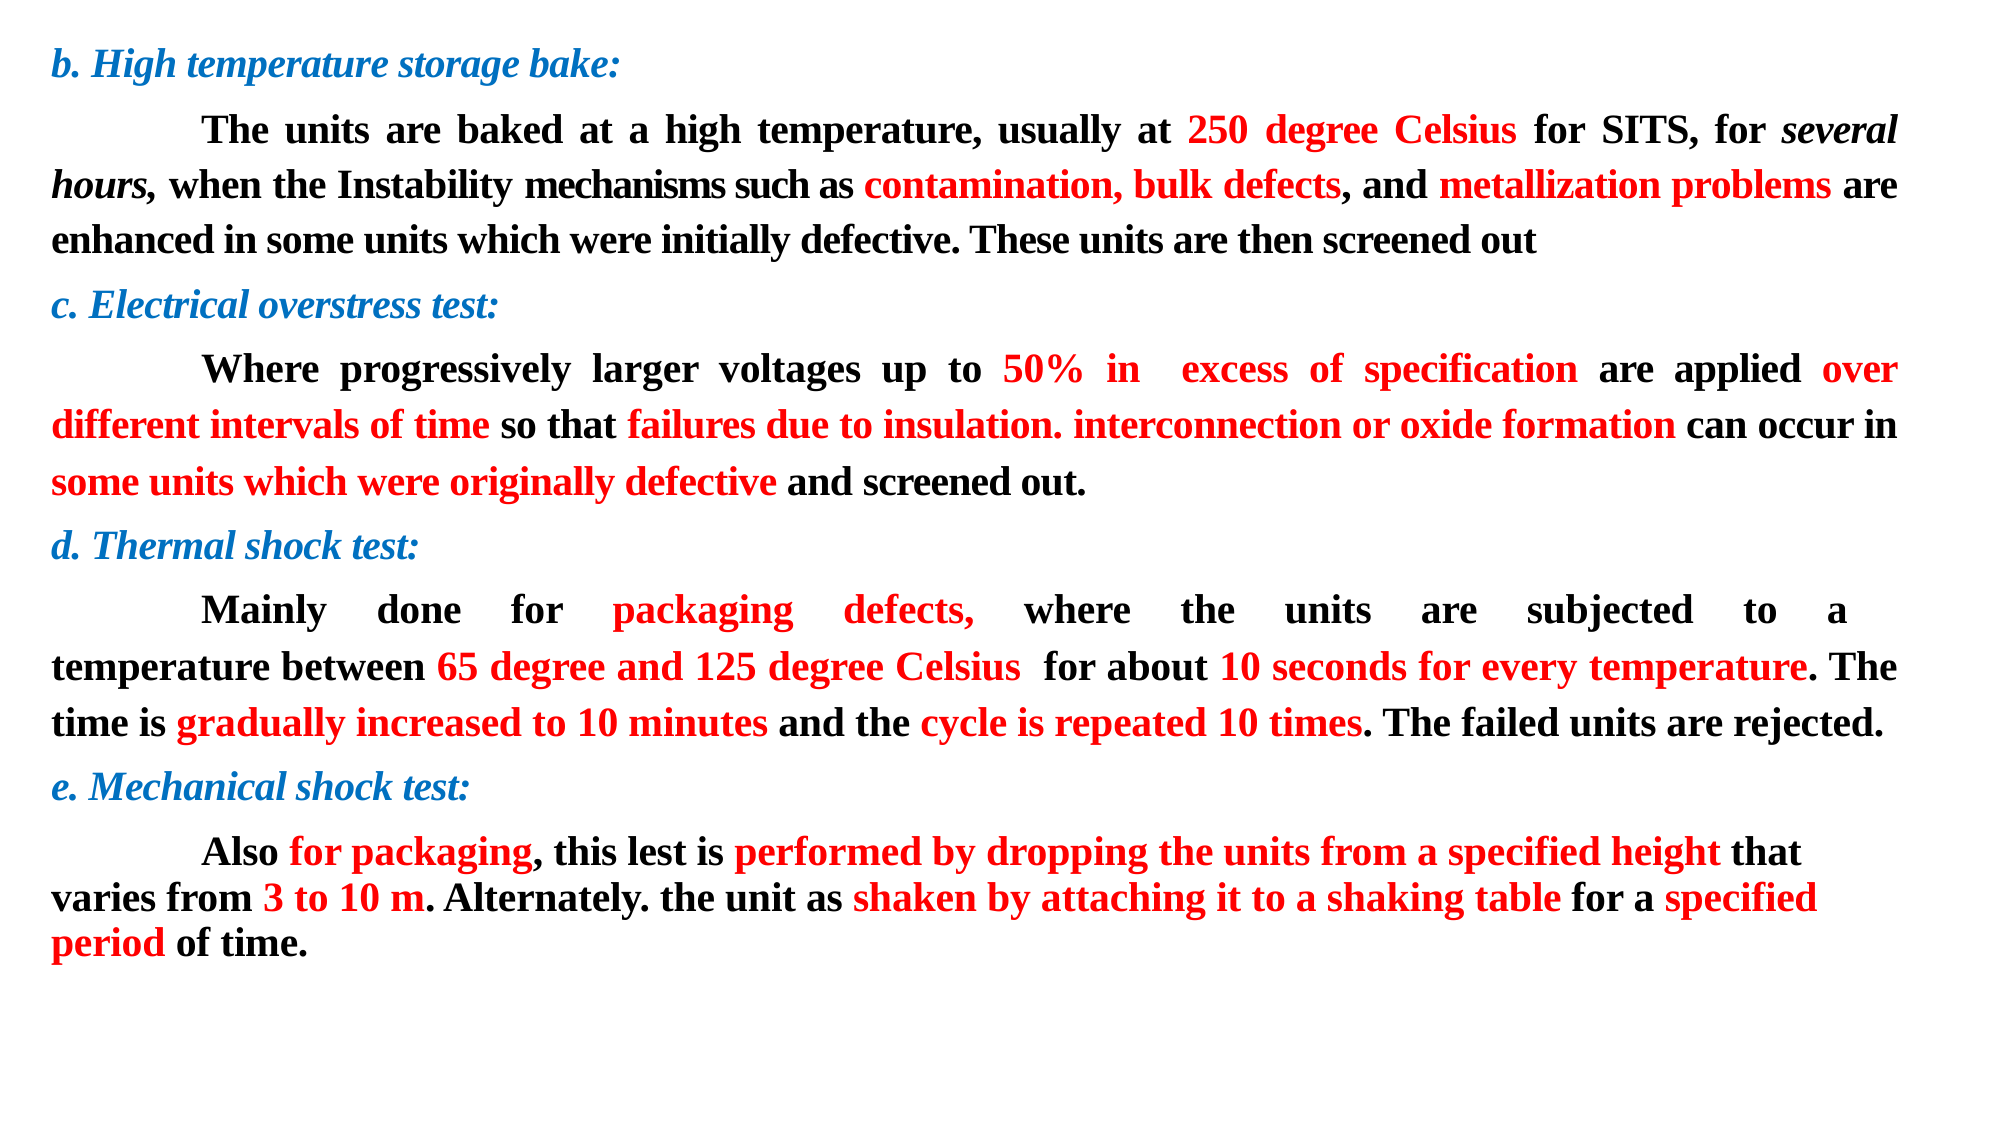

b. High temperature storage bake:
	The units are baked at a high temperature, usually at 250 degree Celsius for SITS, for several hours, when the Instability mechanisms such as contamination, bulk defects, and metallization problems are enhanced in some units which were initially defective. These units are then screened out
c. Electrical overstress test:
	Where progressively larger voltages up to 50% in  excess of specification are applied over different intervals of time so that failures due to insulation. interconnection or oxide formation can occur in some units which were originally defective and screened out.
d. Thermal shock test:
	Mainly done for packaging defects, where the units are subjected to a
temperature between 65 degree and 125 degree Celsius  for about 10 seconds for every temperature. The time is gradually increased to 10 minutes and the cycle is repeated 10 times. The failed units are rejected.
e. Mechanical shock test:
	Also for packaging, this lest is performed by dropping the units from a specified height that varies from 3 to 10 m. Alternately. the unit as shaken by attaching it to a shaking table for a specified period of time.